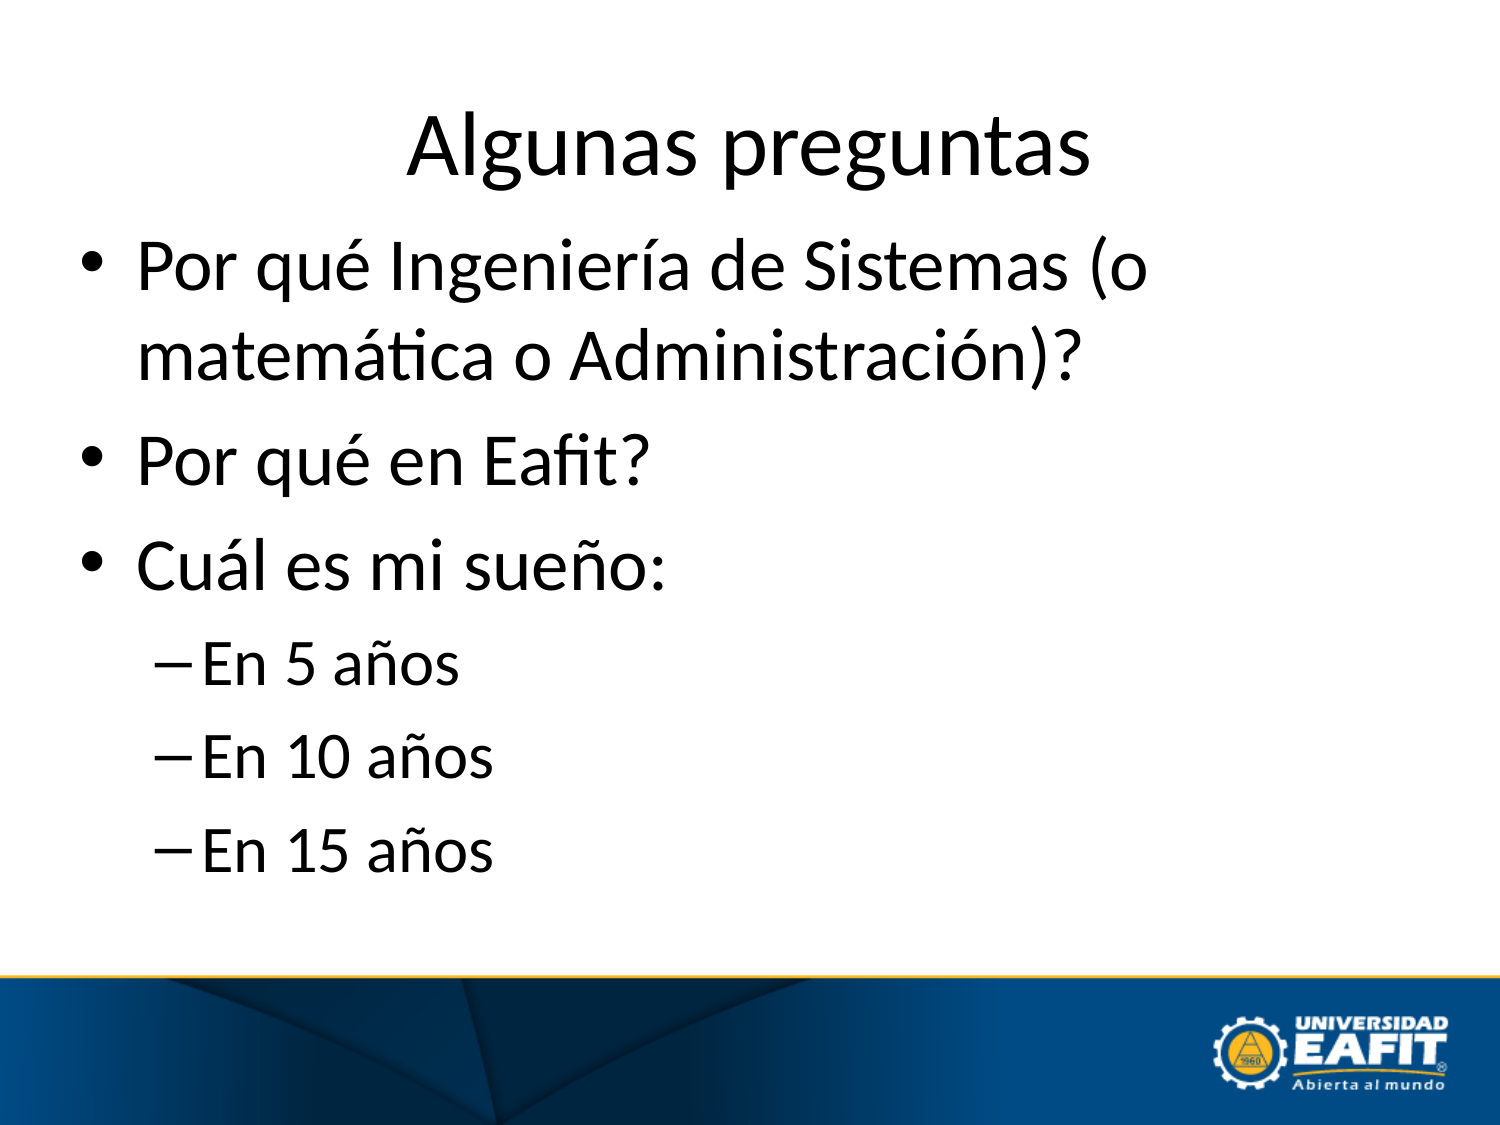

# Algunas preguntas
Por qué Ingeniería de Sistemas (o matemática o Administración)?
Por qué en Eafit?
Cuál es mi sueño:
En 5 años
En 10 años
En 15 años